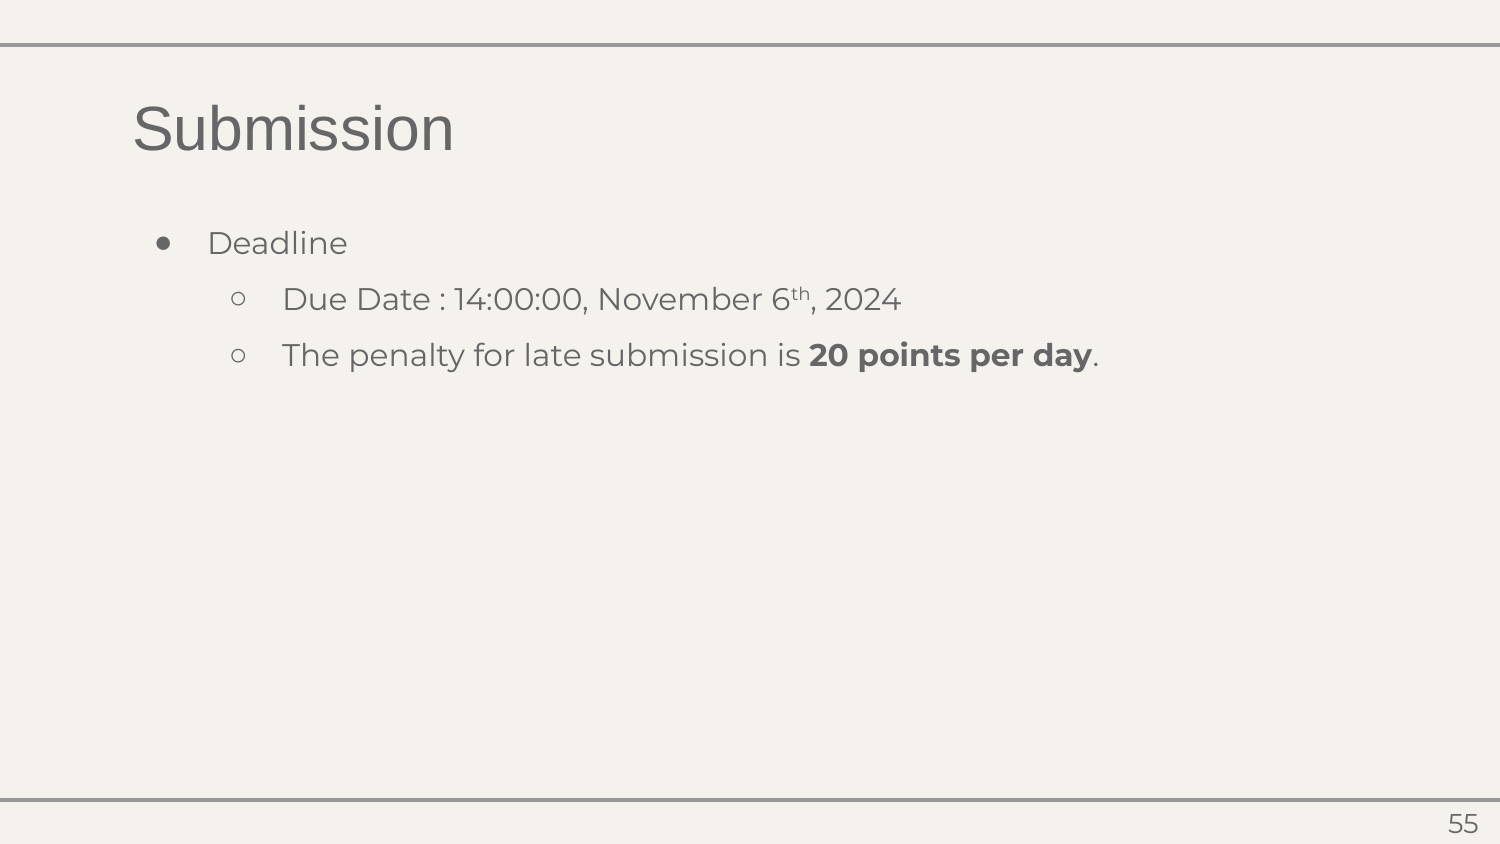

# Submission
Deadline
Due Date : 14:00:00, November 6th, 2024
The penalty for late submission is 20 points per day.
55